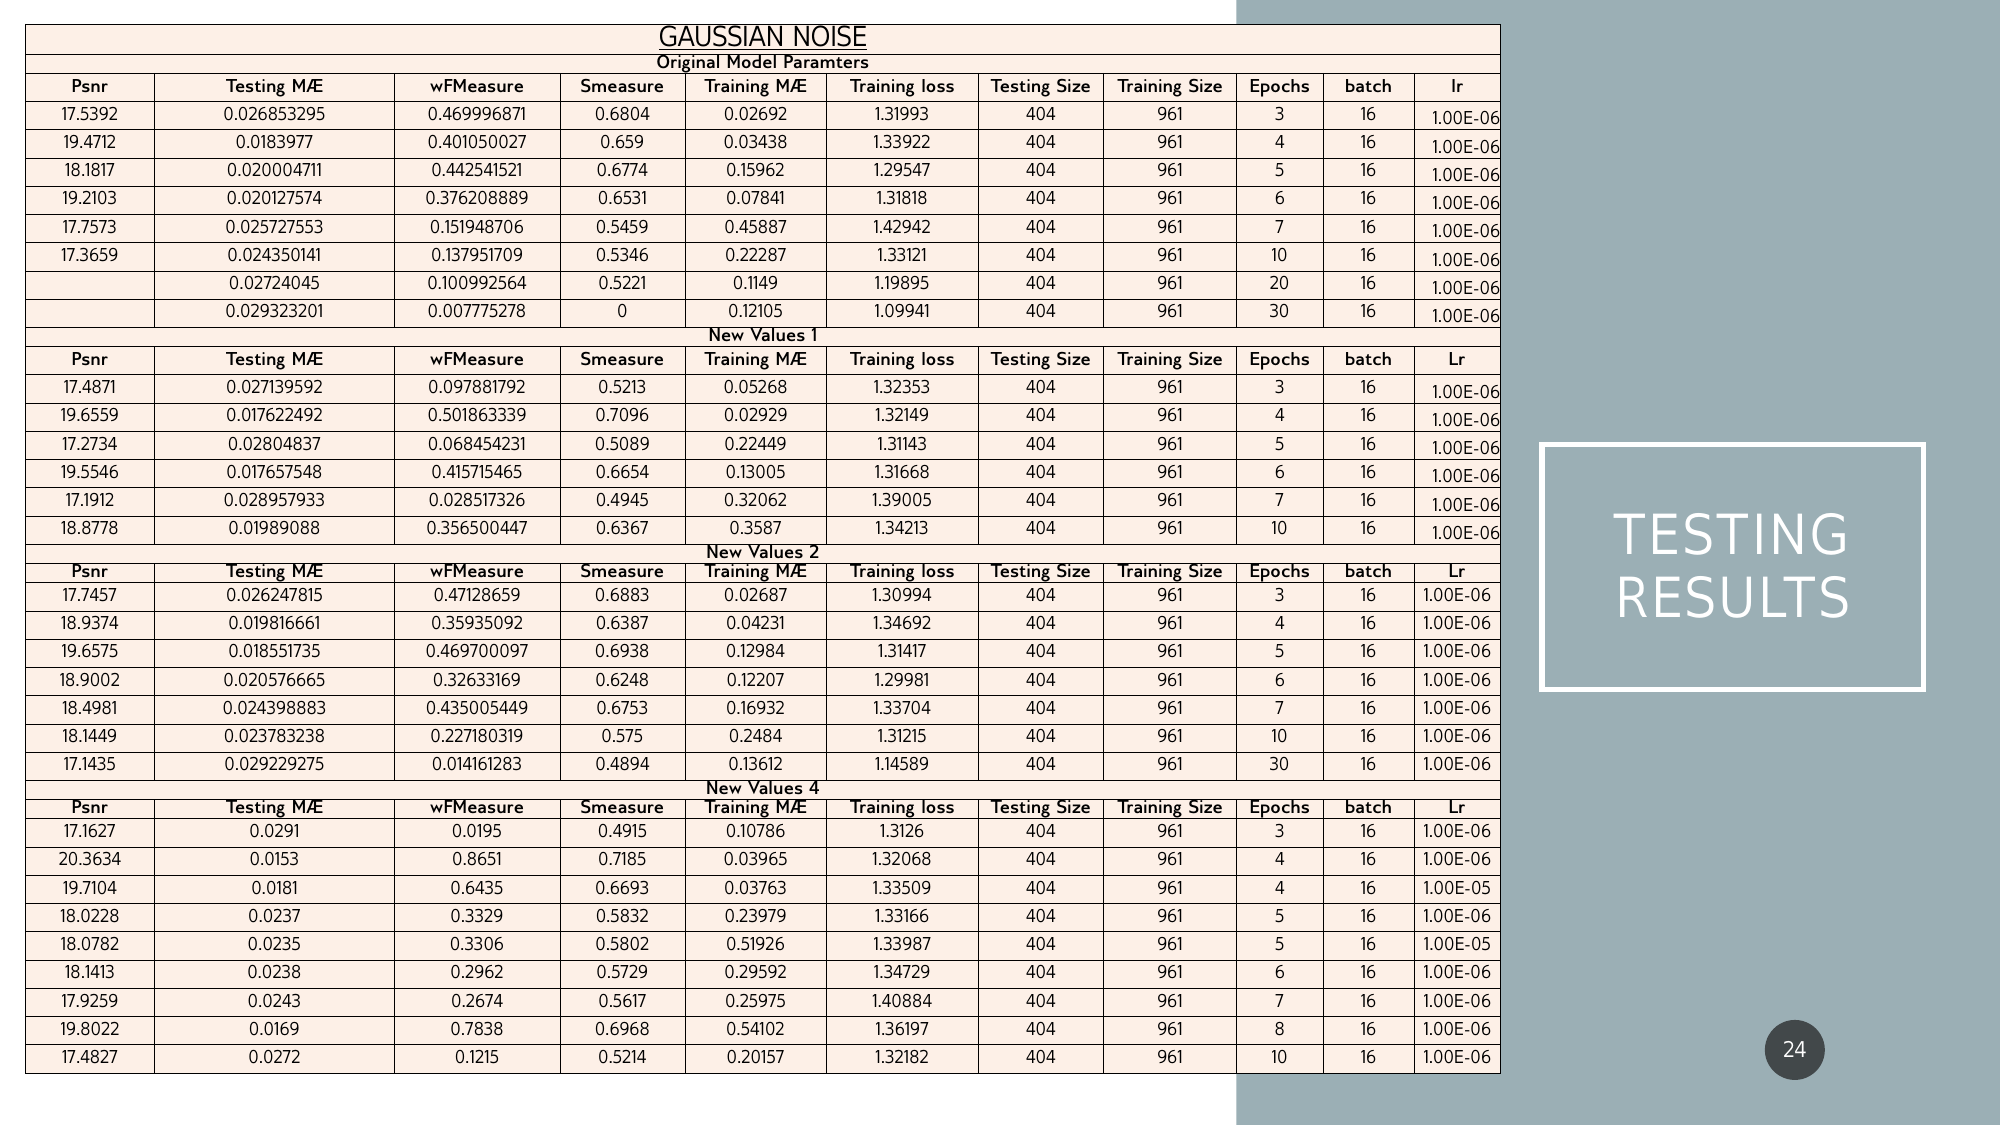

| GAUSSIAN NOISE |  |  |  |  |  |  |  |  |  |  |
| --- | --- | --- | --- | --- | --- | --- | --- | --- | --- | --- |
| Original Model Paramters |  |  |  |  |  |  |  |  |  |  |
| Psnr | Testing MAE | wFMeasure | Smeasure | Training MAE | Training loss | Testing Size | Training Size | Epochs | batch | lr |
| 17.5392 | 0.026853295 | 0.469996871 | 0.6804 | 0.02692 | 1.31993 | 404 | 961 | 3 | 16 | 1.00E-06 |
| 19.4712 | 0.0183977 | 0.401050027 | 0.659 | 0.03438 | 1.33922 | 404 | 961 | 4 | 16 | 1.00E-06 |
| 18.1817 | 0.020004711 | 0.442541521 | 0.6774 | 0.15962 | 1.29547 | 404 | 961 | 5 | 16 | 1.00E-06 |
| 19.2103 | 0.020127574 | 0.376208889 | 0.6531 | 0.07841 | 1.31818 | 404 | 961 | 6 | 16 | 1.00E-06 |
| 17.7573 | 0.025727553 | 0.151948706 | 0.5459 | 0.45887 | 1.42942 | 404 | 961 | 7 | 16 | 1.00E-06 |
| 17.3659 | 0.024350141 | 0.137951709 | 0.5346 | 0.22287 | 1.33121 | 404 | 961 | 10 | 16 | 1.00E-06 |
|  | 0.02724045 | 0.100992564 | 0.5221 | 0.1149 | 1.19895 | 404 | 961 | 20 | 16 | 1.00E-06 |
|  | 0.029323201 | 0.007775278 | 0 | 0.12105 | 1.09941 | 404 | 961 | 30 | 16 | 1.00E-06 |
| New Values 1 |  |  |  |  |  |  |  |  |  |  |
| Psnr | Testing MAE | wFMeasure | Smeasure | Training MAE | Training loss | Testing Size | Training Size | Epochs | batch | Lr |
| 17.4871 | 0.027139592 | 0.097881792 | 0.5213 | 0.05268 | 1.32353 | 404 | 961 | 3 | 16 | 1.00E-06 |
| 19.6559 | 0.017622492 | 0.501863339 | 0.7096 | 0.02929 | 1.32149 | 404 | 961 | 4 | 16 | 1.00E-06 |
| 17.2734 | 0.02804837 | 0.068454231 | 0.5089 | 0.22449 | 1.31143 | 404 | 961 | 5 | 16 | 1.00E-06 |
| 19.5546 | 0.017657548 | 0.415715465 | 0.6654 | 0.13005 | 1.31668 | 404 | 961 | 6 | 16 | 1.00E-06 |
| 17.1912 | 0.028957933 | 0.028517326 | 0.4945 | 0.32062 | 1.39005 | 404 | 961 | 7 | 16 | 1.00E-06 |
| 18.8778 | 0.01989088 | 0.356500447 | 0.6367 | 0.3587 | 1.34213 | 404 | 961 | 10 | 16 | 1.00E-06 |
| New Values 2 |  |  |  |  |  |  |  |  |  |  |
| Psnr | Testing MAE | wFMeasure | Smeasure | Training MAE | Training loss | Testing Size | Training Size | Epochs | batch | Lr |
| 17.7457 | 0.026247815 | 0.47128659 | 0.6883 | 0.02687 | 1.30994 | 404 | 961 | 3 | 16 | 1.00E-06 |
| 18.9374 | 0.019816661 | 0.35935092 | 0.6387 | 0.04231 | 1.34692 | 404 | 961 | 4 | 16 | 1.00E-06 |
| 19.6575 | 0.018551735 | 0.469700097 | 0.6938 | 0.12984 | 1.31417 | 404 | 961 | 5 | 16 | 1.00E-06 |
| 18.9002 | 0.020576665 | 0.32633169 | 0.6248 | 0.12207 | 1.29981 | 404 | 961 | 6 | 16 | 1.00E-06 |
| 18.4981 | 0.024398883 | 0.435005449 | 0.6753 | 0.16932 | 1.33704 | 404 | 961 | 7 | 16 | 1.00E-06 |
| 18.1449 | 0.023783238 | 0.227180319 | 0.575 | 0.2484 | 1.31215 | 404 | 961 | 10 | 16 | 1.00E-06 |
| 17.1435 | 0.029229275 | 0.014161283 | 0.4894 | 0.13612 | 1.14589 | 404 | 961 | 30 | 16 | 1.00E-06 |
| New Values 4 |  |  |  |  |  |  |  |  |  |  |
| Psnr | Testing MAE | wFMeasure | Smeasure | Training MAE | Training loss | Testing Size | Training Size | Epochs | batch | Lr |
| 17.1627 | 0.0291 | 0.0195 | 0.4915 | 0.10786 | 1.3126 | 404 | 961 | 3 | 16 | 1.00E-06 |
| 20.3634 | 0.0153 | 0.8651 | 0.7185 | 0.03965 | 1.32068 | 404 | 961 | 4 | 16 | 1.00E-06 |
| 19.7104 | 0.0181 | 0.6435 | 0.6693 | 0.03763 | 1.33509 | 404 | 961 | 4 | 16 | 1.00E-05 |
| 18.0228 | 0.0237 | 0.3329 | 0.5832 | 0.23979 | 1.33166 | 404 | 961 | 5 | 16 | 1.00E-06 |
| 18.0782 | 0.0235 | 0.3306 | 0.5802 | 0.51926 | 1.33987 | 404 | 961 | 5 | 16 | 1.00E-05 |
| 18.1413 | 0.0238 | 0.2962 | 0.5729 | 0.29592 | 1.34729 | 404 | 961 | 6 | 16 | 1.00E-06 |
| 17.9259 | 0.0243 | 0.2674 | 0.5617 | 0.25975 | 1.40884 | 404 | 961 | 7 | 16 | 1.00E-06 |
| 19.8022 | 0.0169 | 0.7838 | 0.6968 | 0.54102 | 1.36197 | 404 | 961 | 8 | 16 | 1.00E-06 |
| 17.4827 | 0.0272 | 0.1215 | 0.5214 | 0.20157 | 1.32182 | 404 | 961 | 10 | 16 | 1.00E-06 |
# Testing Results
24